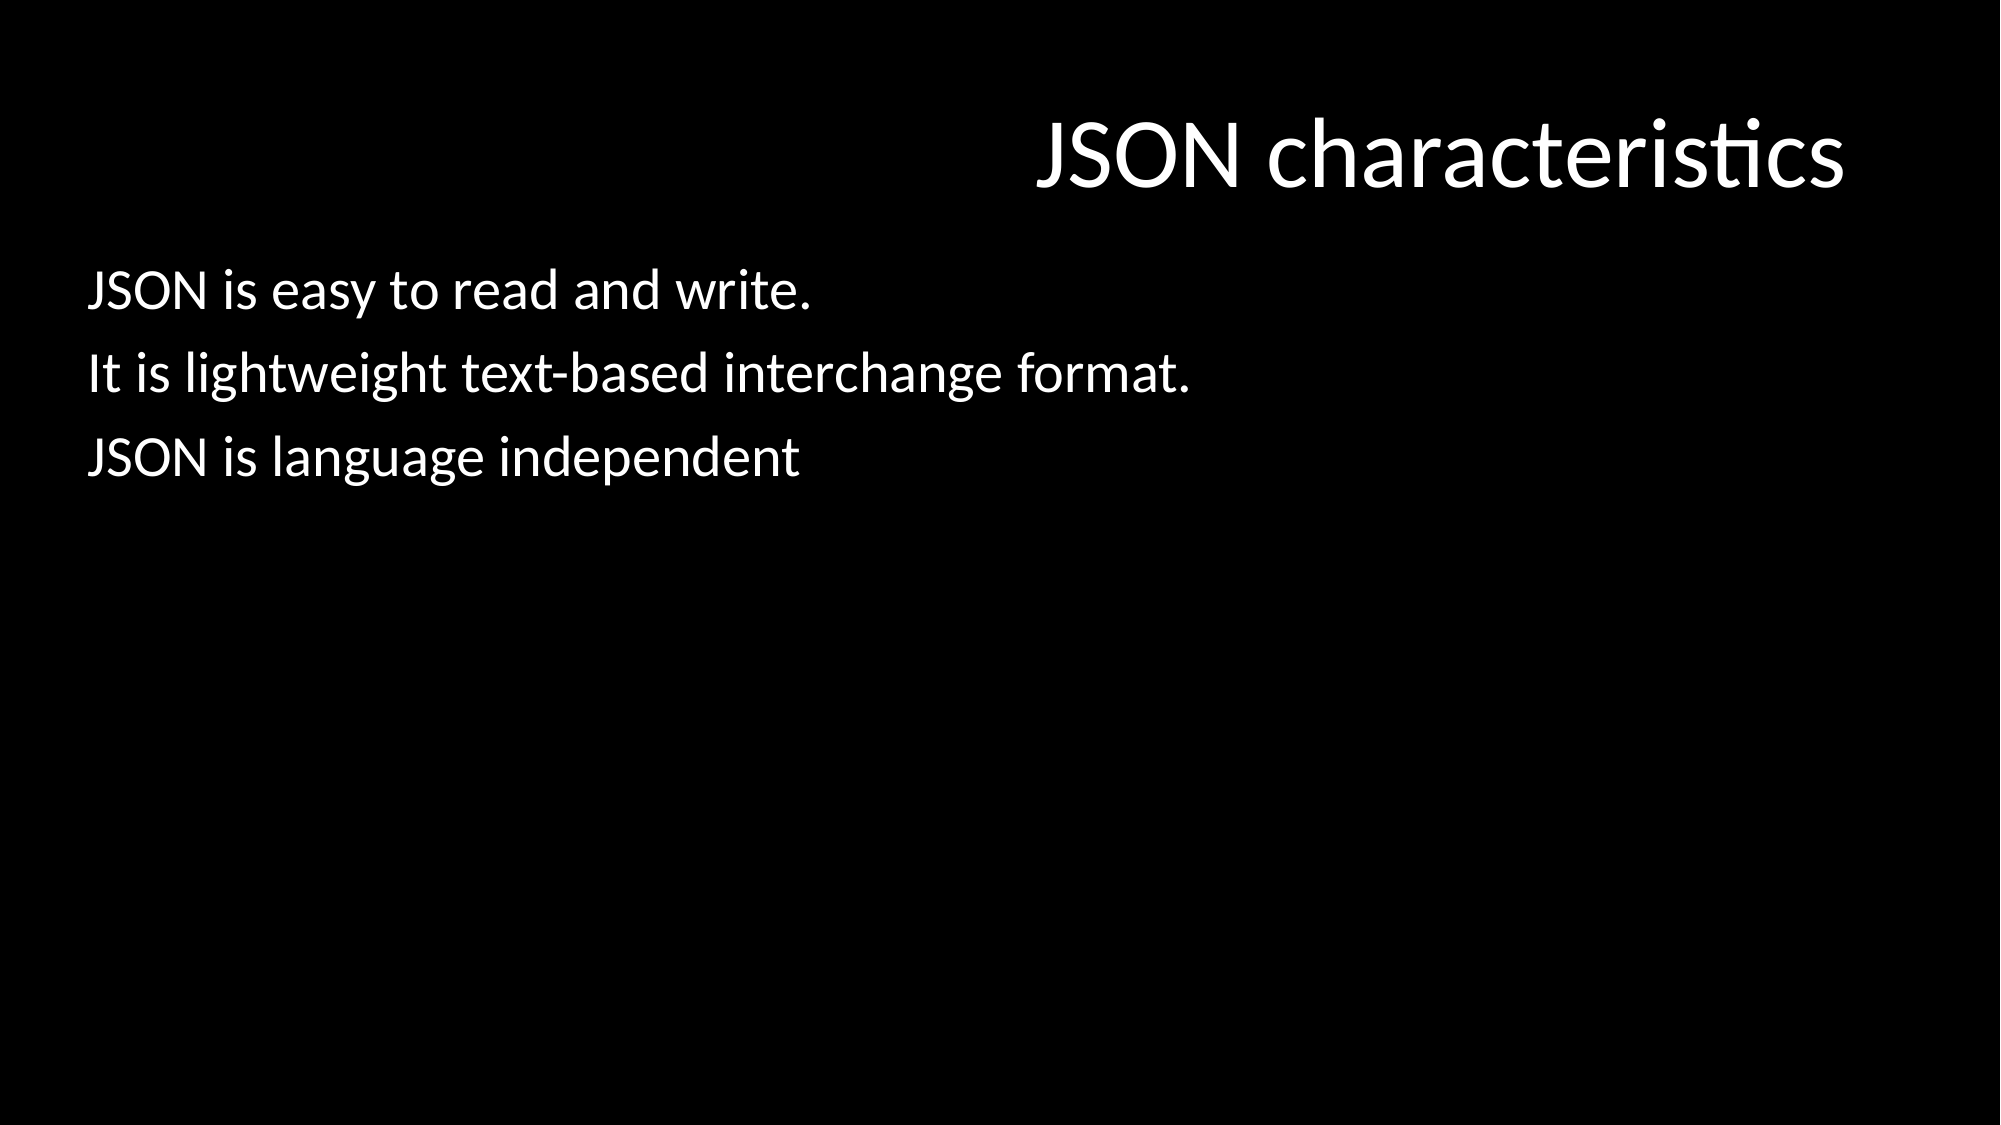

# JSON characteristics
JSON is easy to read and write.
It is lightweight text-based interchange format.
JSON is language independent